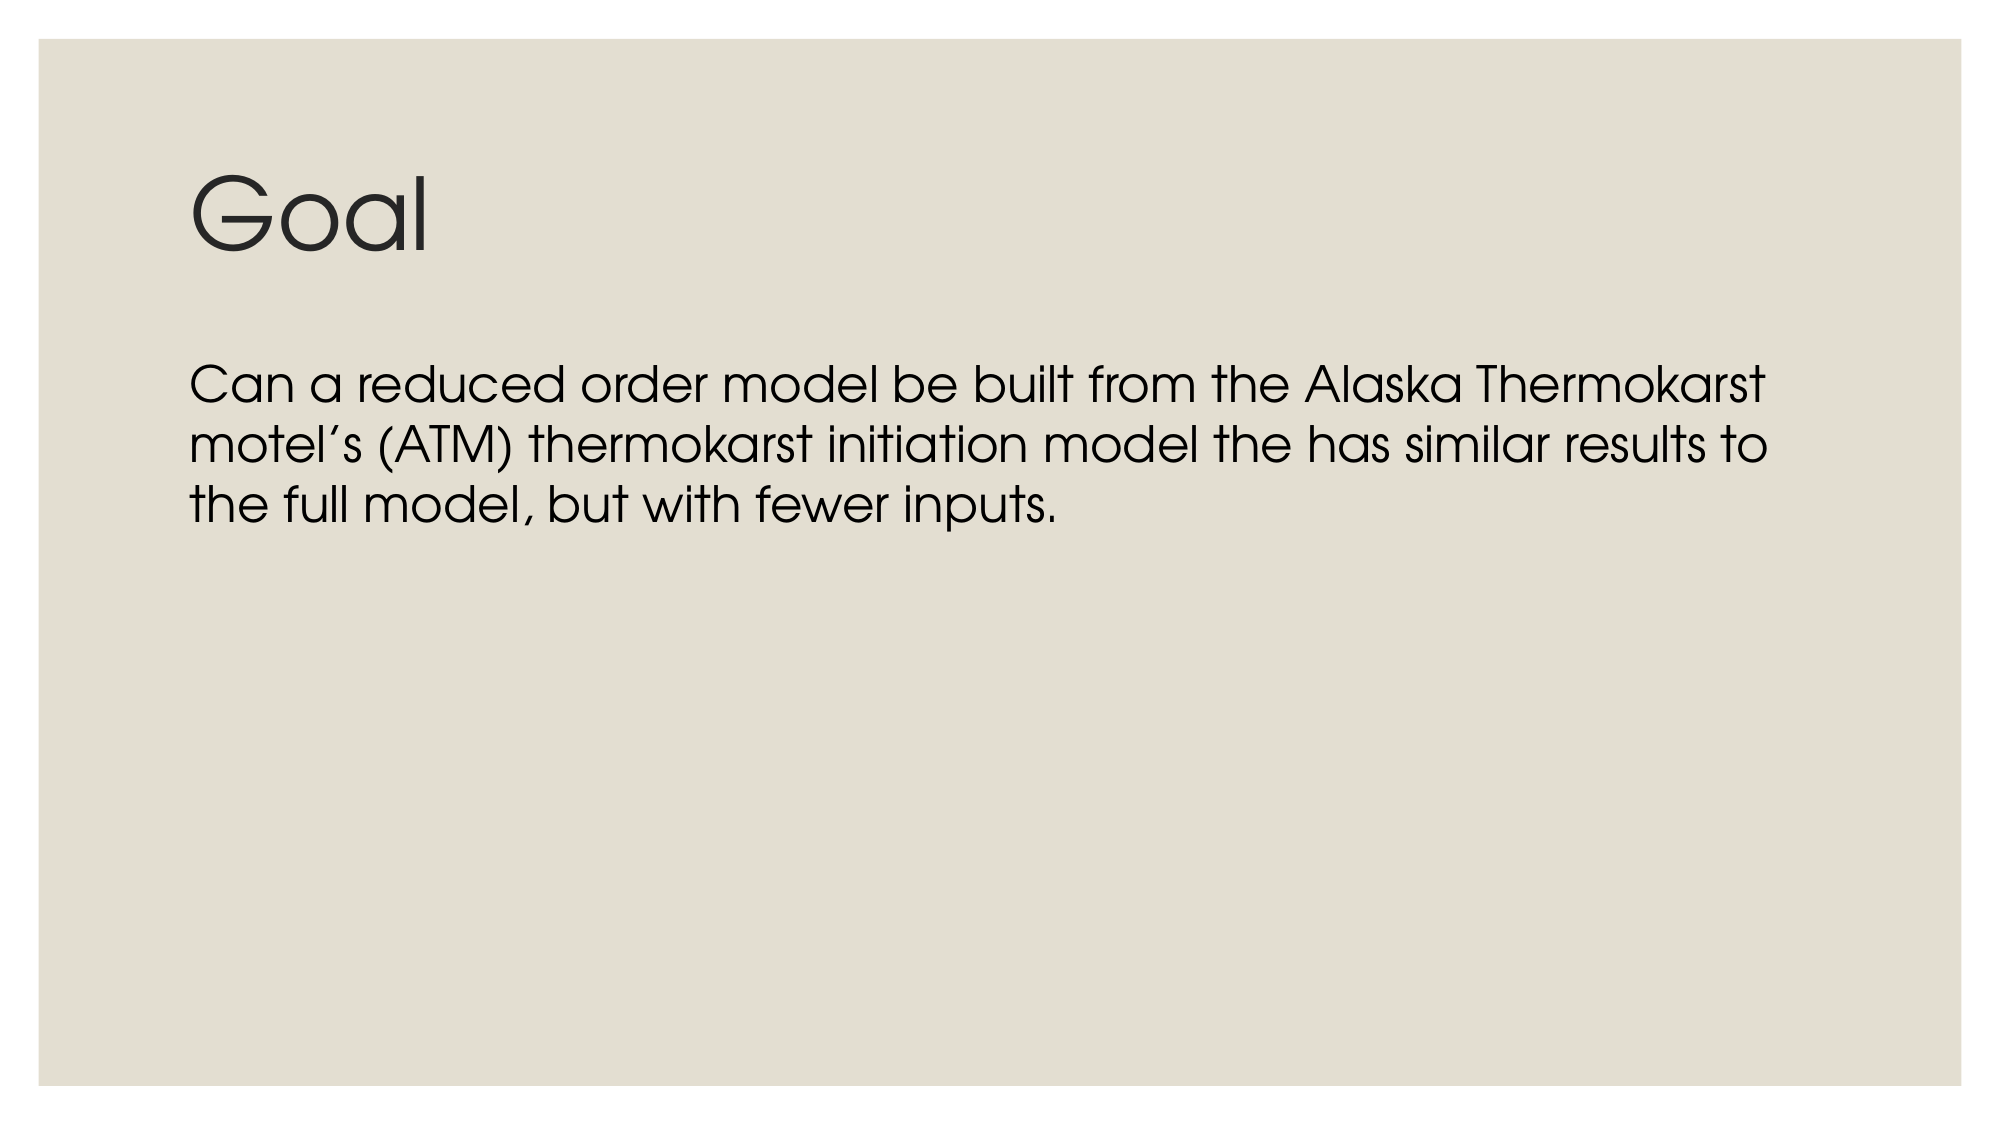

# Goal
Can a reduced order model be built from the Alaska Thermokarst motel’s (ATM) thermokarst initiation model the has similar results to the full model, but with fewer inputs.